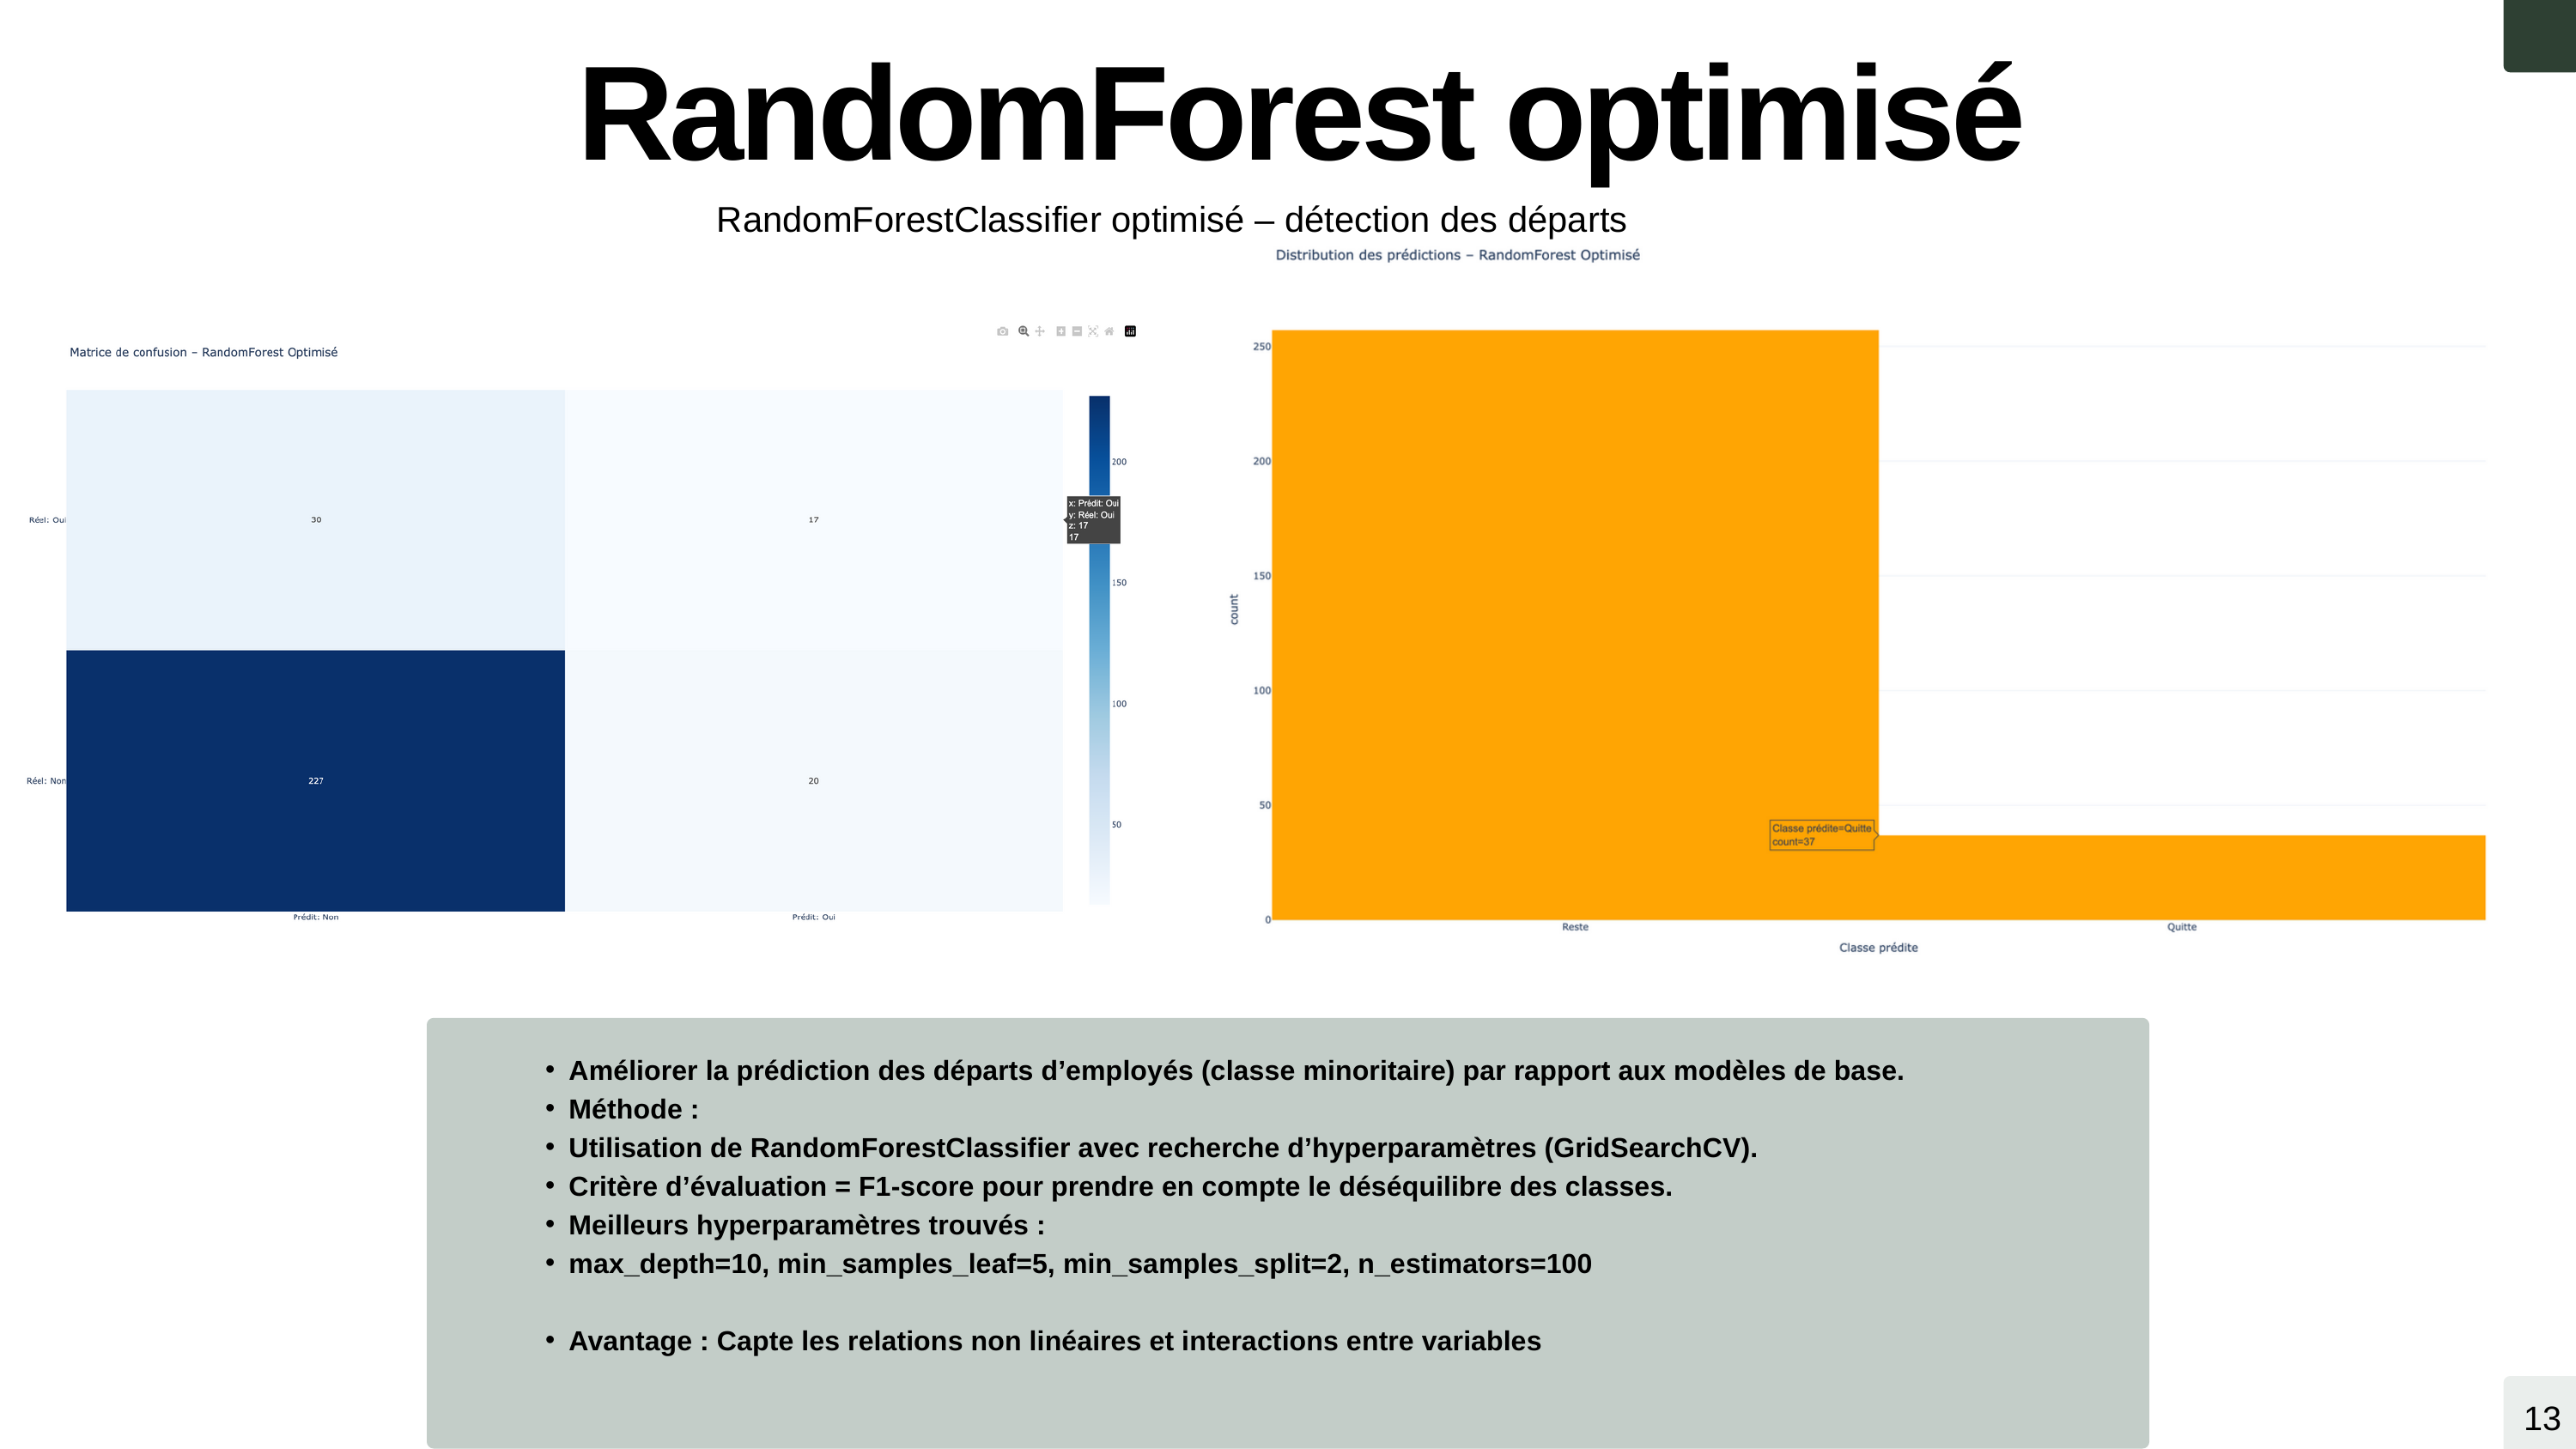

RandomForest optimisé
RandomForestClassifier optimisé – détection des départs

Améliorer la prédiction des départs d’employés (classe minoritaire) par rapport aux modèles de base.
Méthode :
Utilisation de RandomForestClassifier avec recherche d’hyperparamètres (GridSearchCV).
Critère d’évaluation = F1-score pour prendre en compte le déséquilibre des classes.
Meilleurs hyperparamètres trouvés :
max_depth=10, min_samples_leaf=5, min_samples_split=2, n_estimators=100

Avantage : Capte les relations non linéaires et interactions entre variables

13